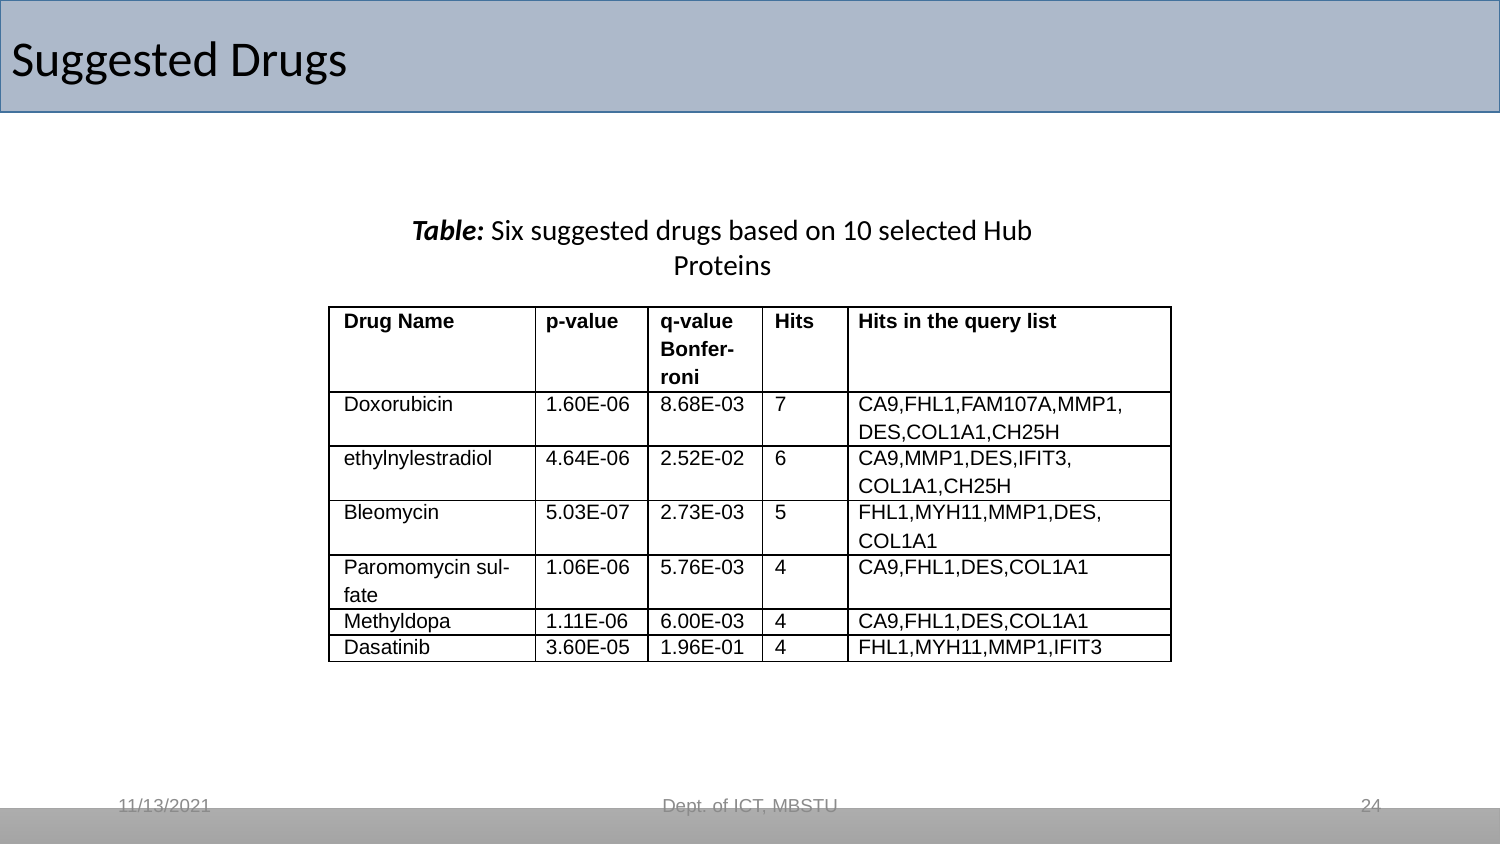

Suggested Drugs

Table: Six suggested drugs based on 10 selected Hub Proteins
| Drug Name | p-value | q-value | Hits | Hits in the query list |
| --- | --- | --- | --- | --- |
|  |  | Bonfer- |  |  |
|  |  | roni |  |  |
|  |  |  |  |  |
| Doxorubicin | 1.60E-06 | 8.68E-03 | 7 | CA9,FHL1,FAM107A,MMP1, |
|  |  |  |  | DES,COL1A1,CH25H |
|  |  |  |  |  |
| ethylnylestradiol | 4.64E-06 | 2.52E-02 | 6 | CA9,MMP1,DES,IFIT3, |
|  |  |  |  | COL1A1,CH25H |
|  |  |  |  |  |
| Bleomycin | 5.03E-07 | 2.73E-03 | 5 | FHL1,MYH11,MMP1,DES, |
|  |  |  |  | COL1A1 |
|  |  |  |  |  |
| Paromomycin sul- | 1.06E-06 | 5.76E-03 | 4 | CA9,FHL1,DES,COL1A1 |
| fate |  |  |  |  |
|  |  |  |  |  |
| Methyldopa | 1.11E-06 | 6.00E-03 | 4 | CA9,FHL1,DES,COL1A1 |
|  |  |  |  |  |
| Dasatinib | 3.60E-05 | 1.96E-01 | 4 | FHL1,MYH11,MMP1,IFIT3 |
|  |  |  |  |  |
11/13/2021
Dept. of ICT, MBSTU
24